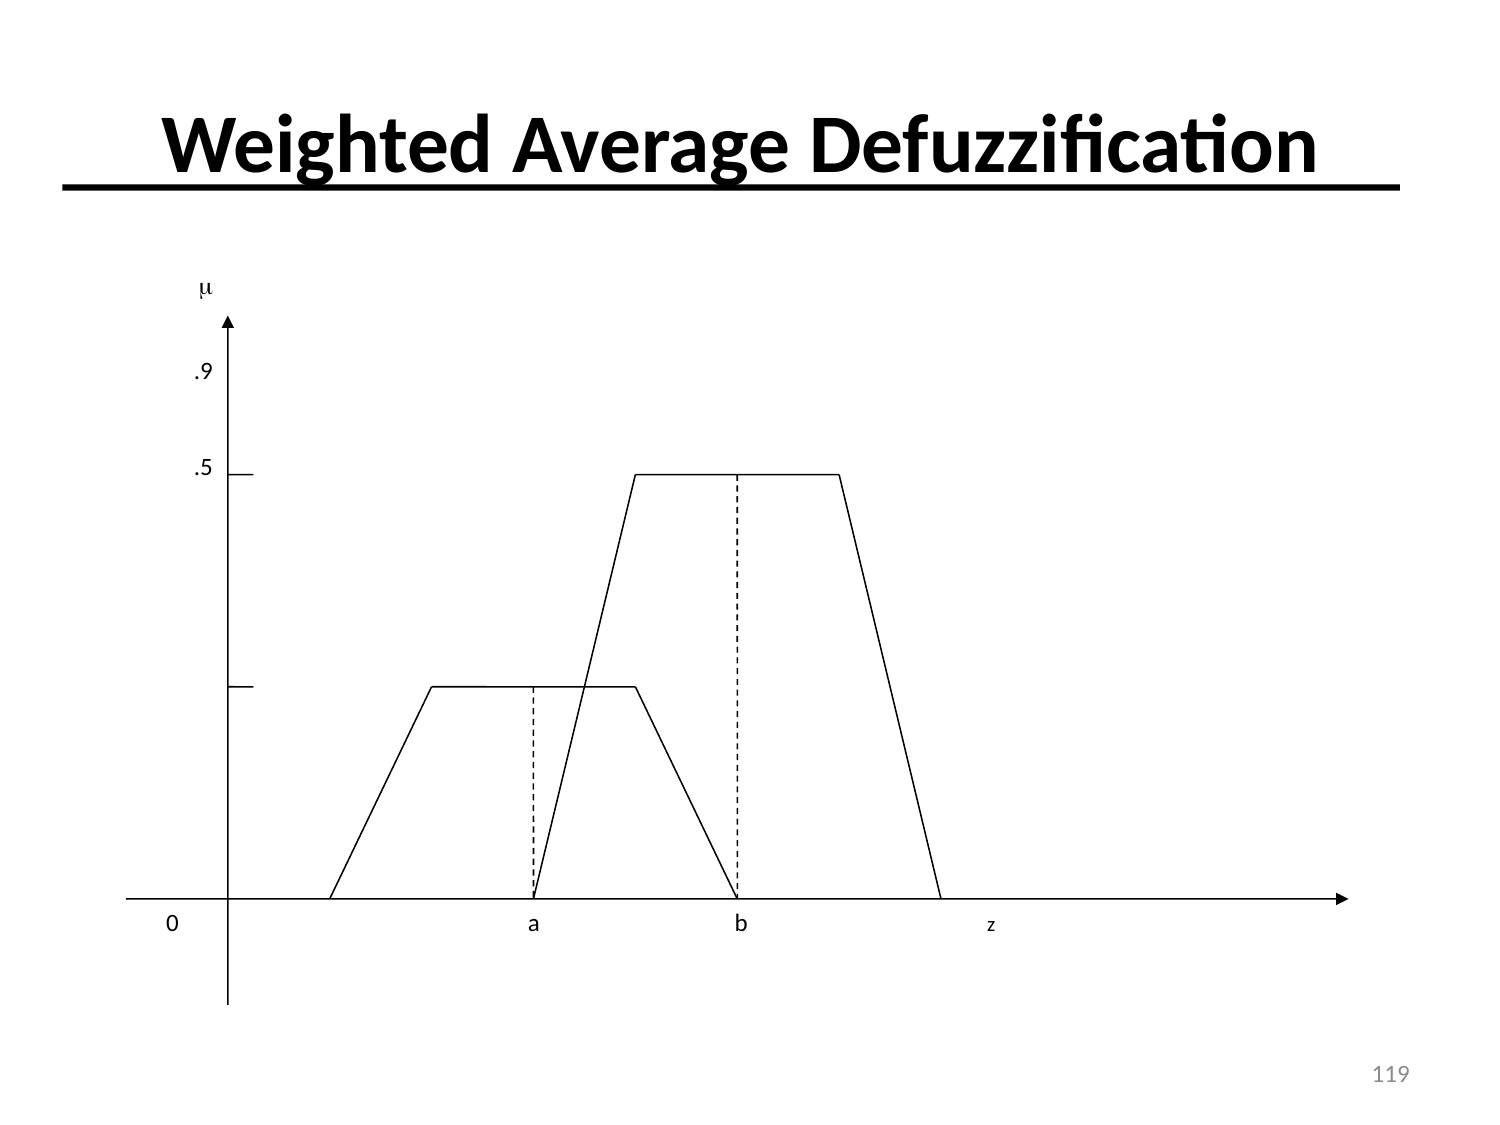

# Weighted Average Defuzzification

μ
.9
.5

0                                                             a                                  b                                                  z
119